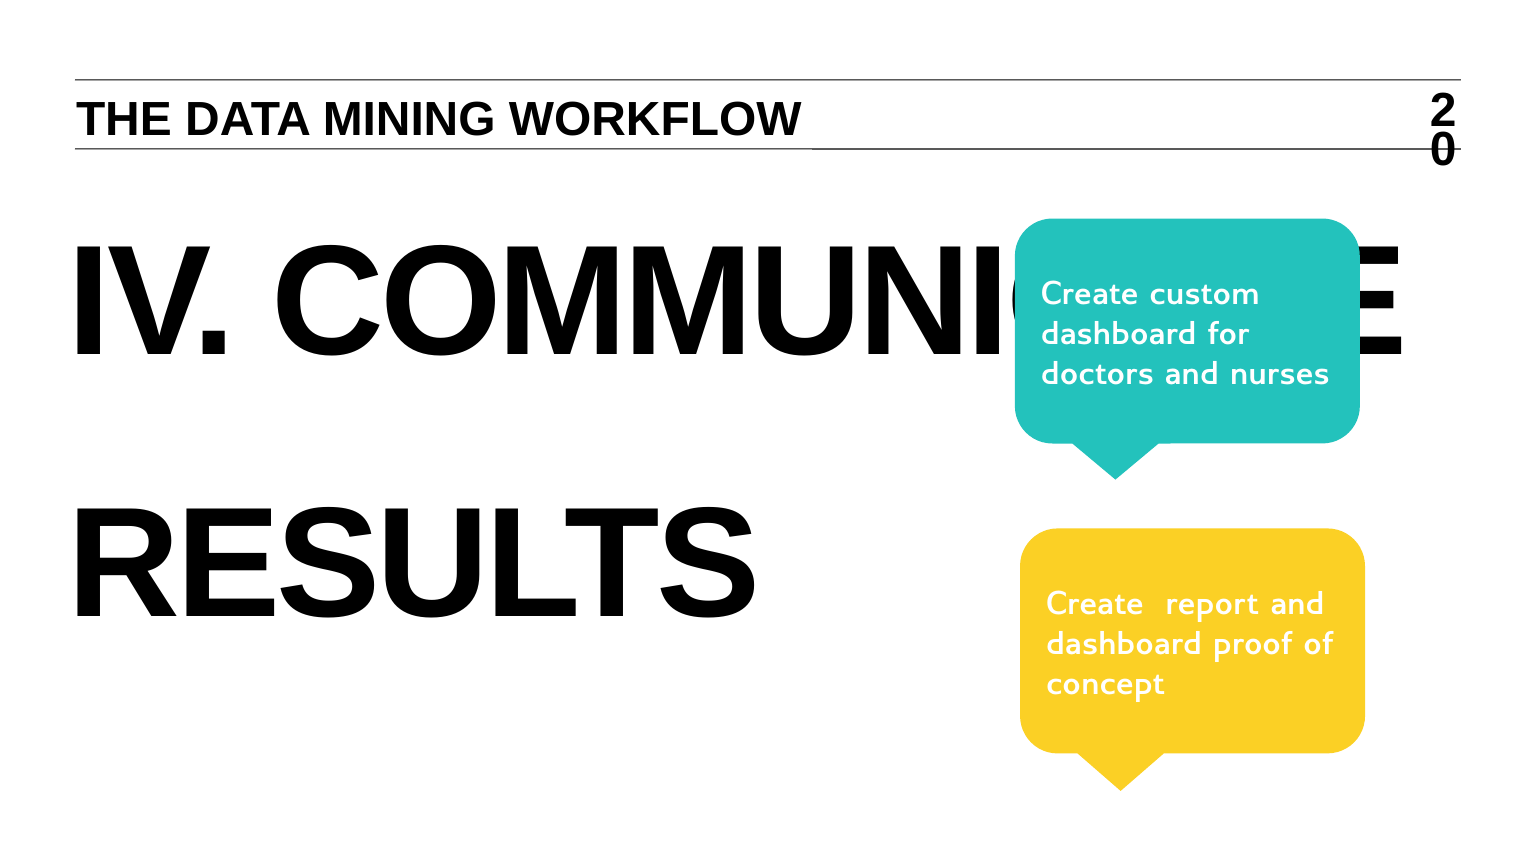

THE DATA MINING WORKFLOW
20
Create custom dashboard for doctors and nurses
# IV. COMMUNICATE RESULTS
Create  report and dashboard proof of concept